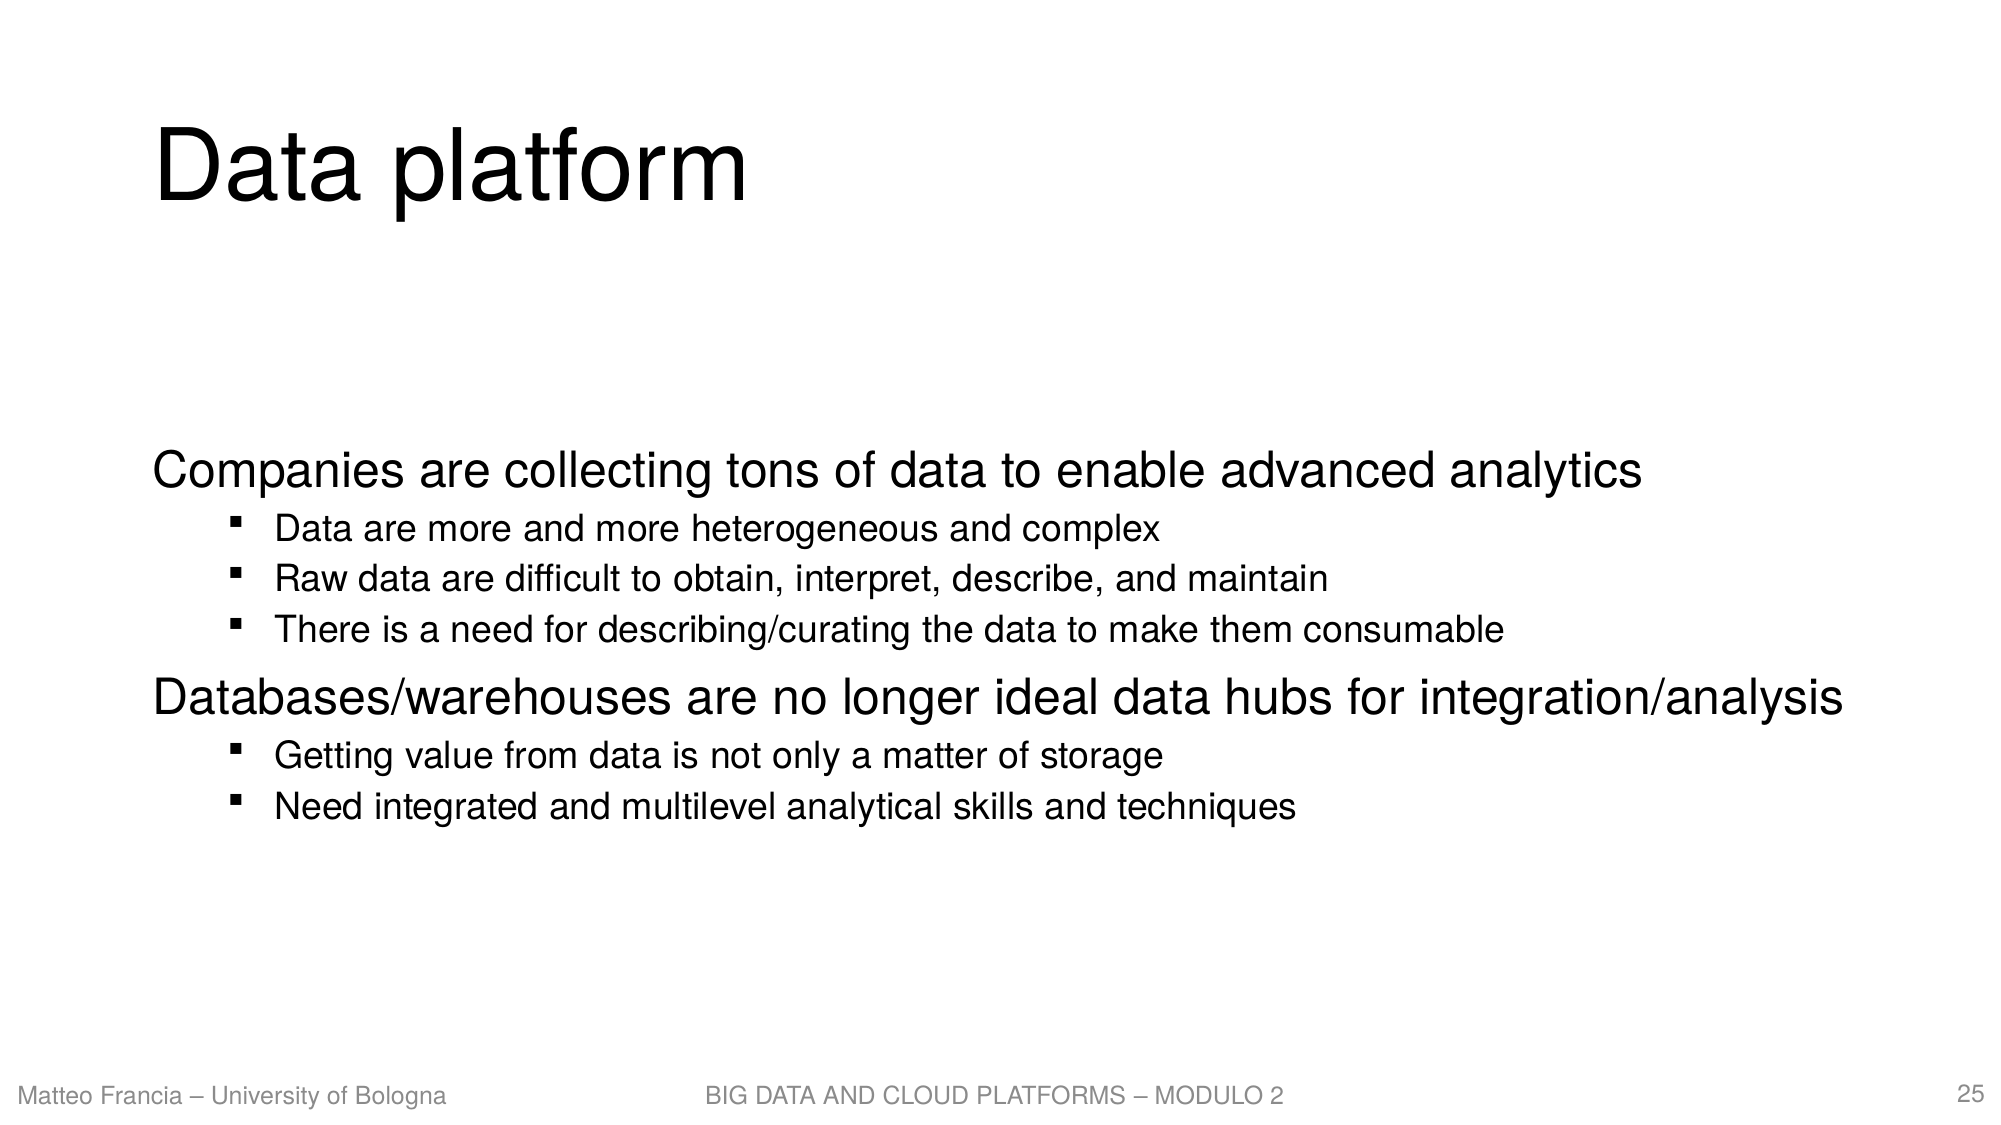

# Data platform
Companies are collecting tons of data to enable advanced analytics
Data are more and more heterogeneous and complex
Raw data are difficult to obtain, interpret, describe, and maintain
There is a need for describing/curating the data to make them consumable
Databases/warehouses are no longer ideal data hubs for integration/analysis
Getting value from data is not only a matter of storage
Need integrated and multilevel analytical skills and techniques
25
Matteo Francia – University of Bologna